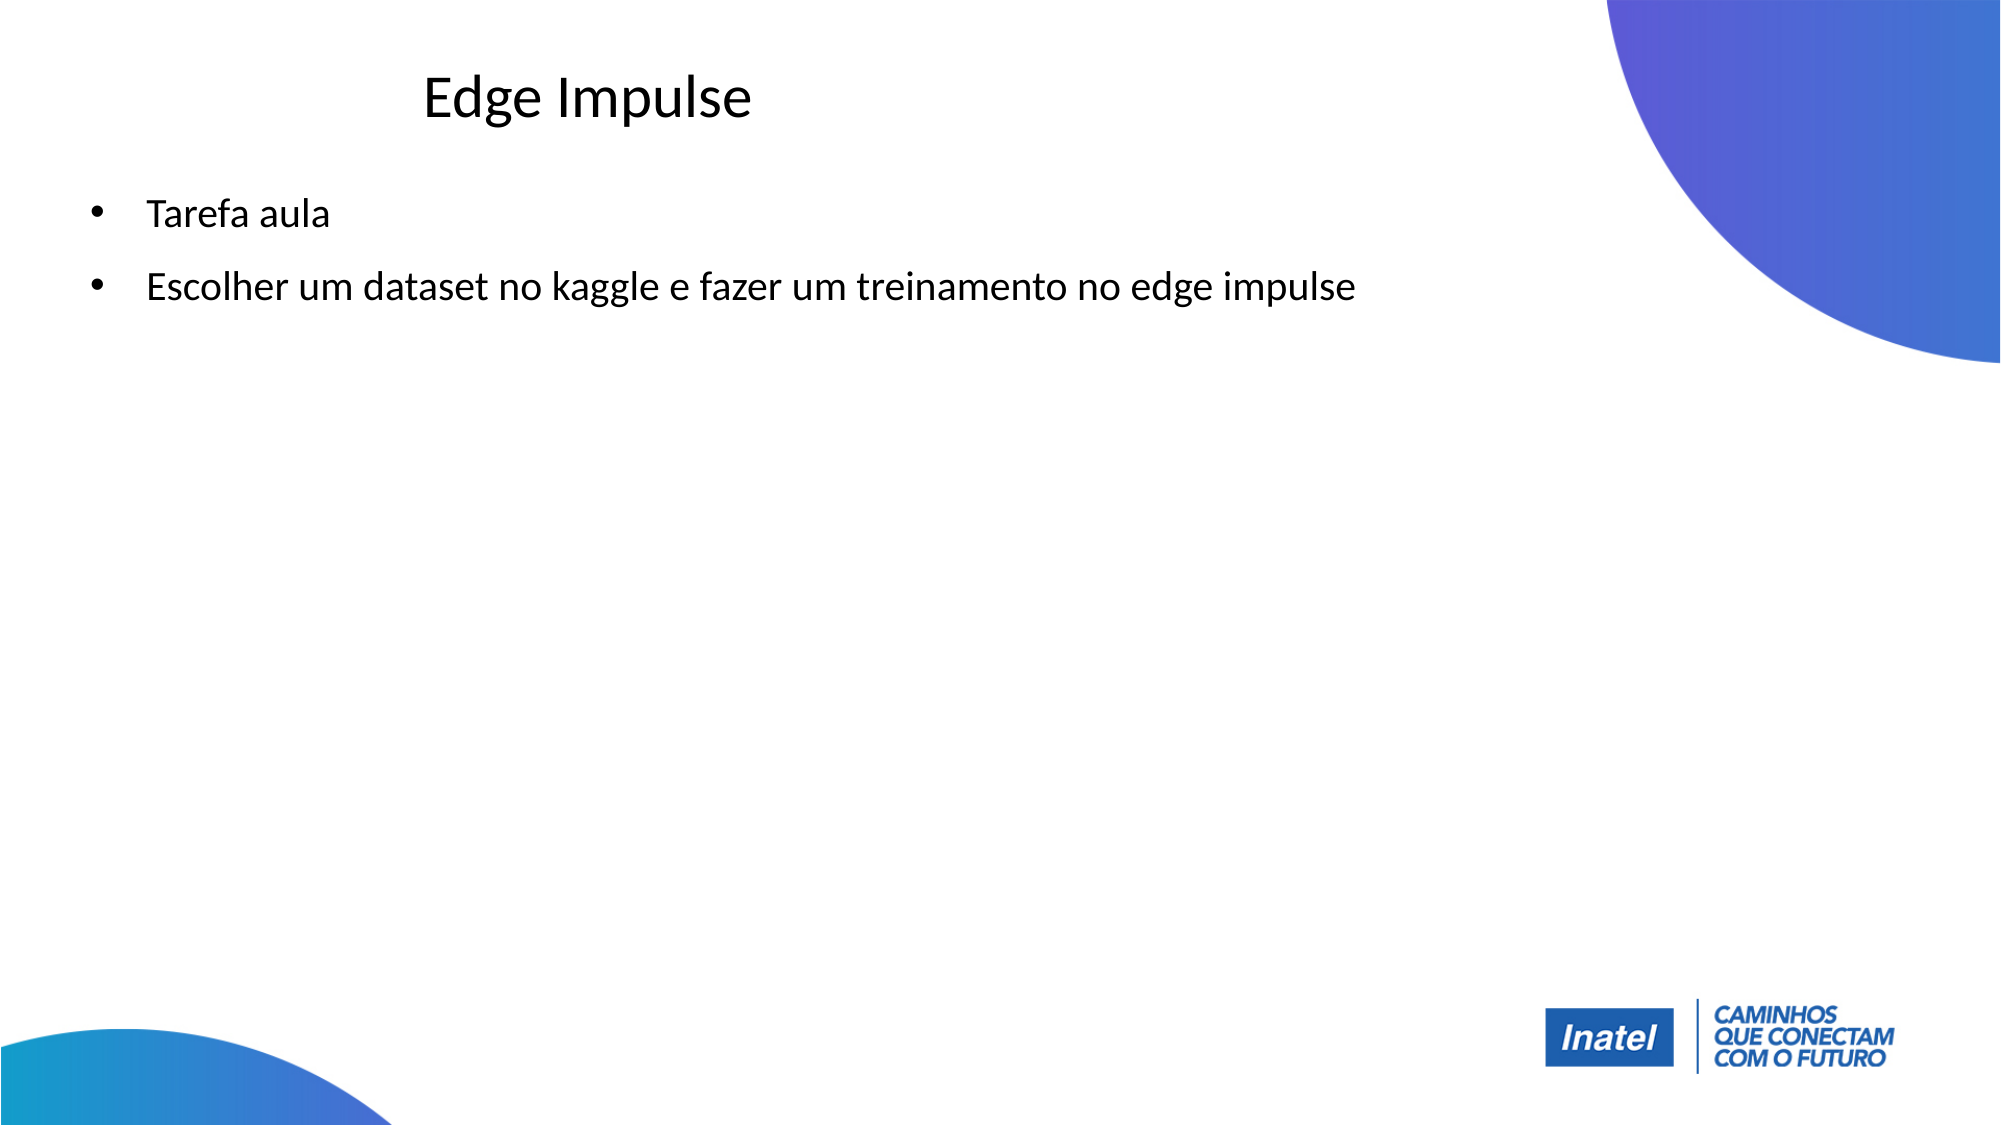

# Edge Impulse
Tarefa aula
Escolher um dataset no kaggle e fazer um treinamento no edge impulse